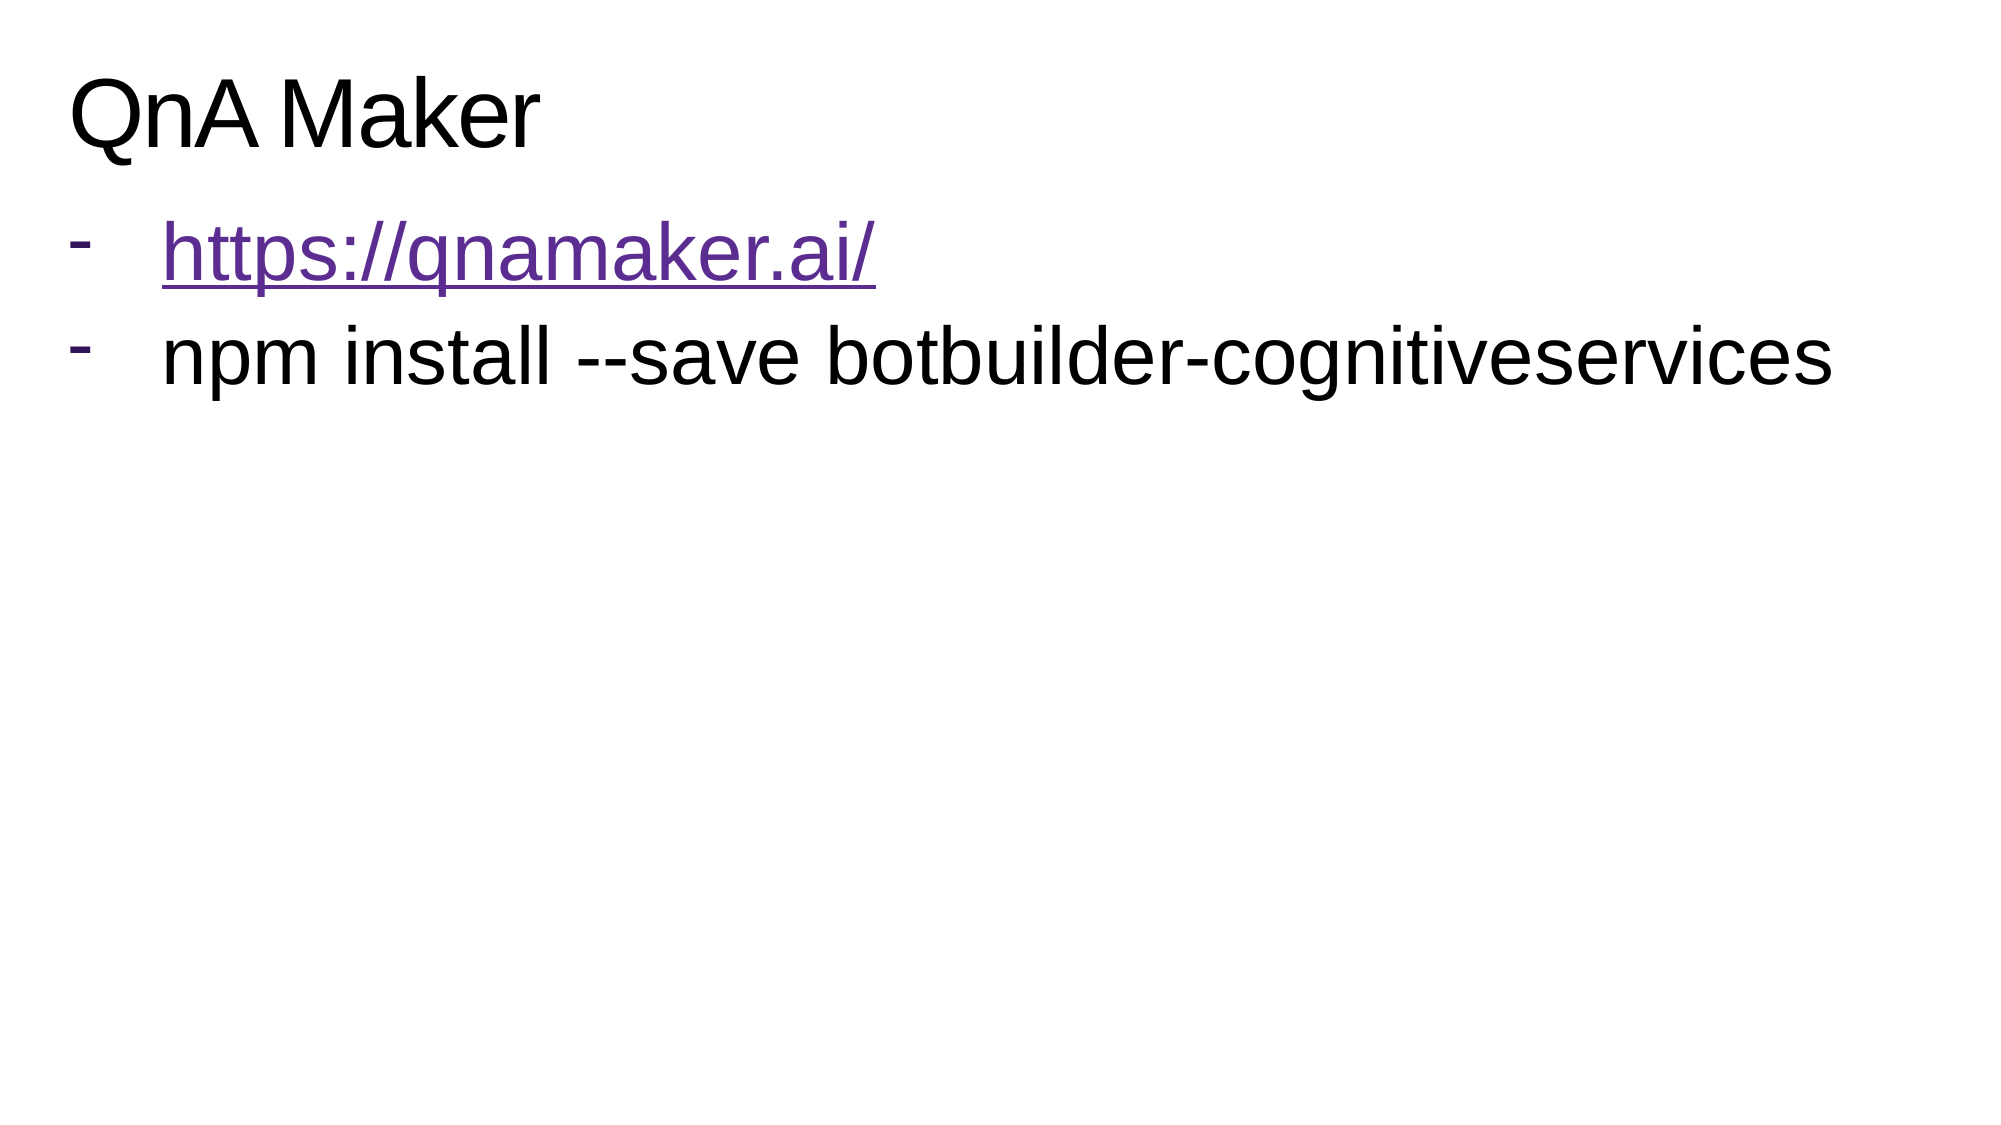

# QnA Maker
https://qnamaker.ai/
npm install --save botbuilder-cognitiveservices